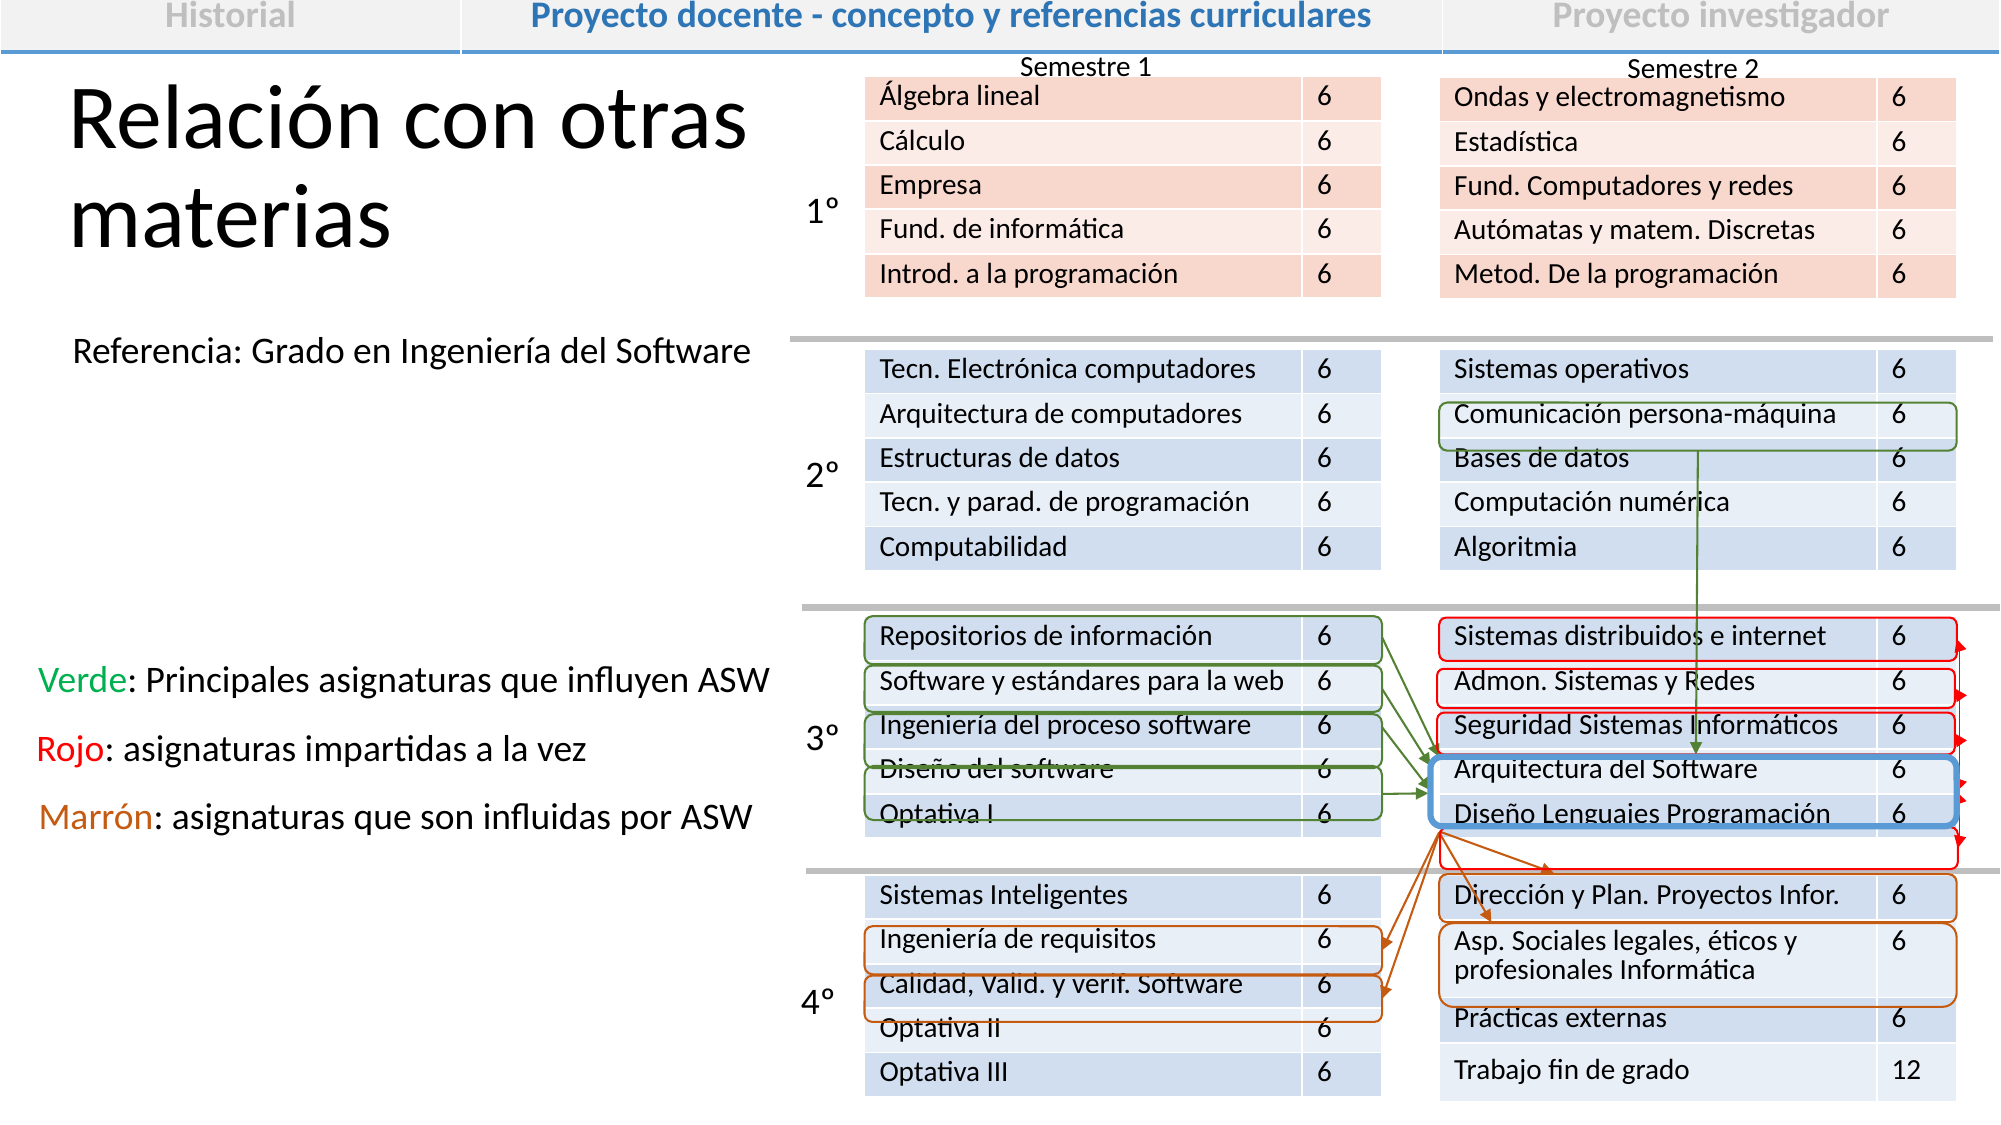

Semestre 2
| Historial | Proyecto docente - concepto y referencias curriculares | Proyecto investigador |
| --- | --- | --- |
Semestre 1
Semestre 1
Semestre 2
# Relación con otras materias
| Álgebra lineal | 6 |
| --- | --- |
| Cálculo | 6 |
| Empresa | 6 |
| Fund. de informática | 6 |
| Introd. a la programación | 6 |
| Ondas y electromagnetismo | 6 |
| --- | --- |
| Estadística | 6 |
| Fund. Computadores y redes | 6 |
| Autómatas y matem. Discretas | 6 |
| Metod. De la programación | 6 |
1º
Referencia: Grado en Ingeniería del Software
| Tecn. Electrónica computadores | 6 |
| --- | --- |
| Arquitectura de computadores | 6 |
| Estructuras de datos | 6 |
| Tecn. y parad. de programación | 6 |
| Computabilidad | 6 |
| Sistemas operativos | 6 |
| --- | --- |
| Comunicación persona-máquina | 6 |
| Bases de datos | 6 |
| Computación numérica | 6 |
| Algoritmia | 6 |

2º
| Repositorios de información | 6 |
| --- | --- |
| Software y estándares para la web | 6 |
| Ingeniería del proceso software | 6 |
| Diseño del software | 6 |
| Optativa I | 6 |
| Sistemas distribuidos e internet | 6 |
| --- | --- |
| Admon. Sistemas y Redes | 6 |
| Seguridad Sistemas Informáticos | 6 |
| Arquitectura del Software | 6 |
| Diseño Lenguajes Programación | 6 |

Verde: Principales asignaturas que influyen ASW
3º
Rojo: asignaturas impartidas a la vez

Marrón: asignaturas que son influidas por ASW

| Sistemas Inteligentes | 6 |
| --- | --- |
| Ingeniería de requisitos | 6 |
| Calidad, Valid. y verif. Software | 6 |
| Optativa II | 6 |
| Optativa III | 6 |
| Dirección y Plan. Proyectos Infor. | 6 |
| --- | --- |
| Asp. Sociales legales, éticos y profesionales Informática | 6 |
| Prácticas externas | 6 |
| Trabajo fin de grado | 12 |
4º